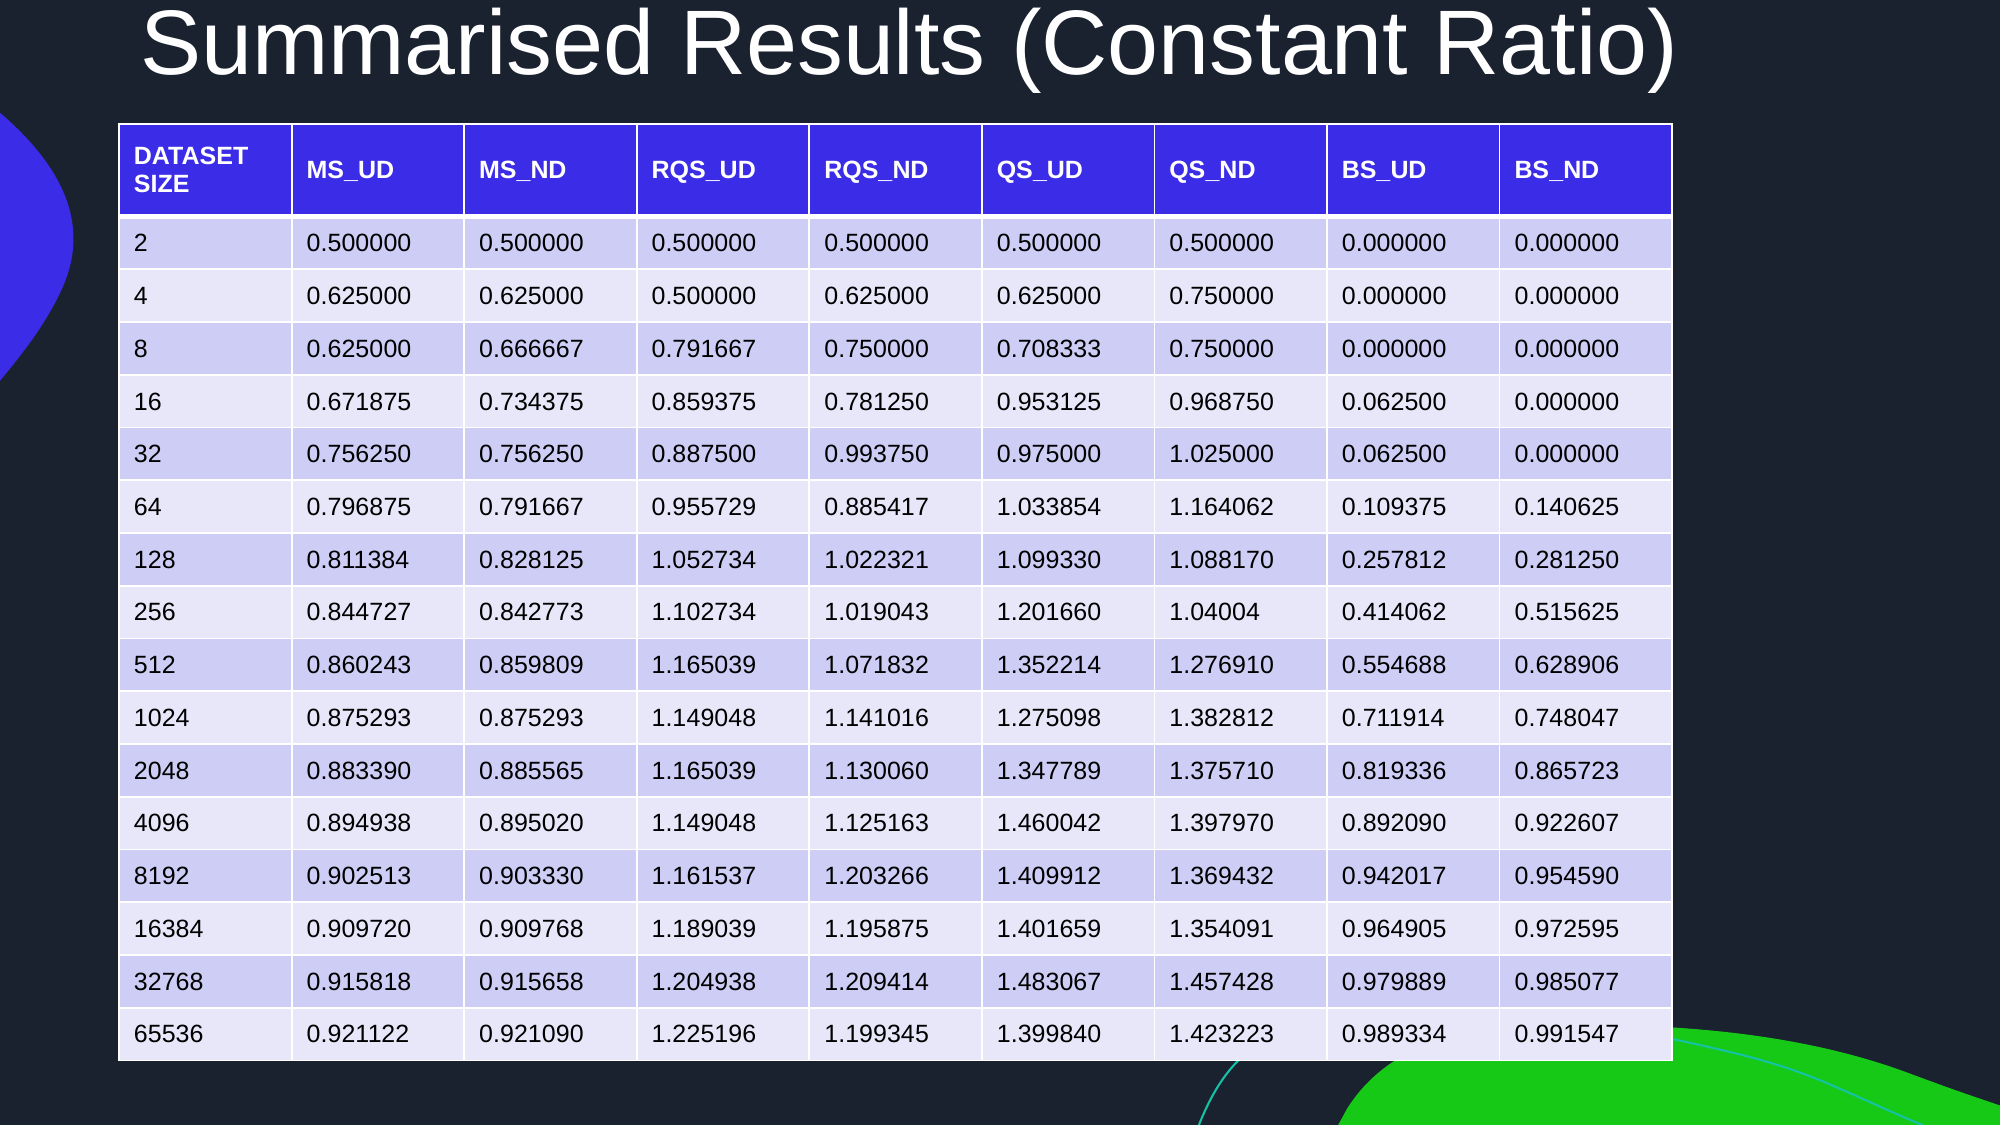

# Summarised Results (Constant Ratio)
| DATASET SIZE​ | MS\_UD​ | MS\_ND​ | RQS\_UD​ | RQS\_ND​ | QS\_UD​ | QS\_ND​ | BS\_UD​ | BS\_ND​ |
| --- | --- | --- | --- | --- | --- | --- | --- | --- |
| 2​ | 0.500000​ | 0.500000​ | 0.500000​ | 0.500000​ | 0.500000​ | 0.500000​ | 0.000000​ | 0.000000​ |
| 4​ | 0.625000​ | 0.625000​ | 0.500000​ | 0.625000​ | 0.625000​ | 0.750000​ | 0.000000​ | 0.000000​ |
| 8​ | 0.625000​ | 0.666667​ | 0.791667​ | 0.750000​ | 0.708333​ | 0.750000​ | 0.000000​ | 0.000000​ |
| 16​ | 0.671875​ | 0.734375​ | 0.859375​ | 0.781250​ | 0.953125​ | 0.968750​ | 0.062500​ | 0.000000​ |
| 32​ | 0.756250​ | 0.756250​ | 0.887500​ | 0.993750​ | 0.975000​ | 1.025000​ | 0.062500​ | 0.000000​ |
| 64​ | 0.796875​ | 0.791667​ | 0.955729​ | 0.885417​ | 1.033854​ | 1.164062​ | 0.109375​ | 0.140625​ |
| 128​ | 0.811384​ | 0.828125​ | 1.052734​ | 1.022321​ | 1.099330​ | 1.088170​ | 0.257812​ | 0.281250​ |
| 256​ | 0.844727​ | 0.842773​ | 1.102734​ | 1.019043​ | 1.201660​ | 1.04004​ | 0.414062​ | 0.515625​ |
| 512​ | 0.860243​ | 0.859809​ | 1.165039​ | 1.071832​ | 1.352214​ | 1.276910​ | 0.554688​ | 0.628906​ |
| 1024​ | 0.875293​ | 0.875293​ | 1.149048​ | 1.141016​ | 1.275098​ | 1.382812​ | 0.711914​ | 0.748047​ |
| 2048​ | 0.883390​ | 0.885565​ | 1.165039​ | 1.130060​ | 1.347789​ | 1.375710​ | 0.819336​ | 0.865723​ |
| 4096​ | 0.894938​ | 0.895020​ | 1.149048​ | 1.125163​ | 1.460042​ | 1.397970​ | 0.892090​ | 0.922607​ |
| 8192​ | 0.902513​ | 0.903330​ | 1.161537​ | 1.203266​ | 1.409912​ | 1.369432​ | 0.942017​ | 0.954590​ |
| 16384​ | 0.909720​ | 0.909768​ | 1.189039​ | 1.195875​ | 1.401659​ | 1.354091​ | 0.964905​ | 0.972595​ |
| 32768​ | 0.915818​ | 0.915658​ | 1.204938​ | 1.209414​ | 1.483067​ | 1.457428​ | 0.979889​ | 0.985077​ |
| 65536​ | 0.921122​ | 0.921090​ | 1.225196​ | 1.199345​ | 1.399840​ | 1.423223​ | 0.989334​ | 0.991547​ |